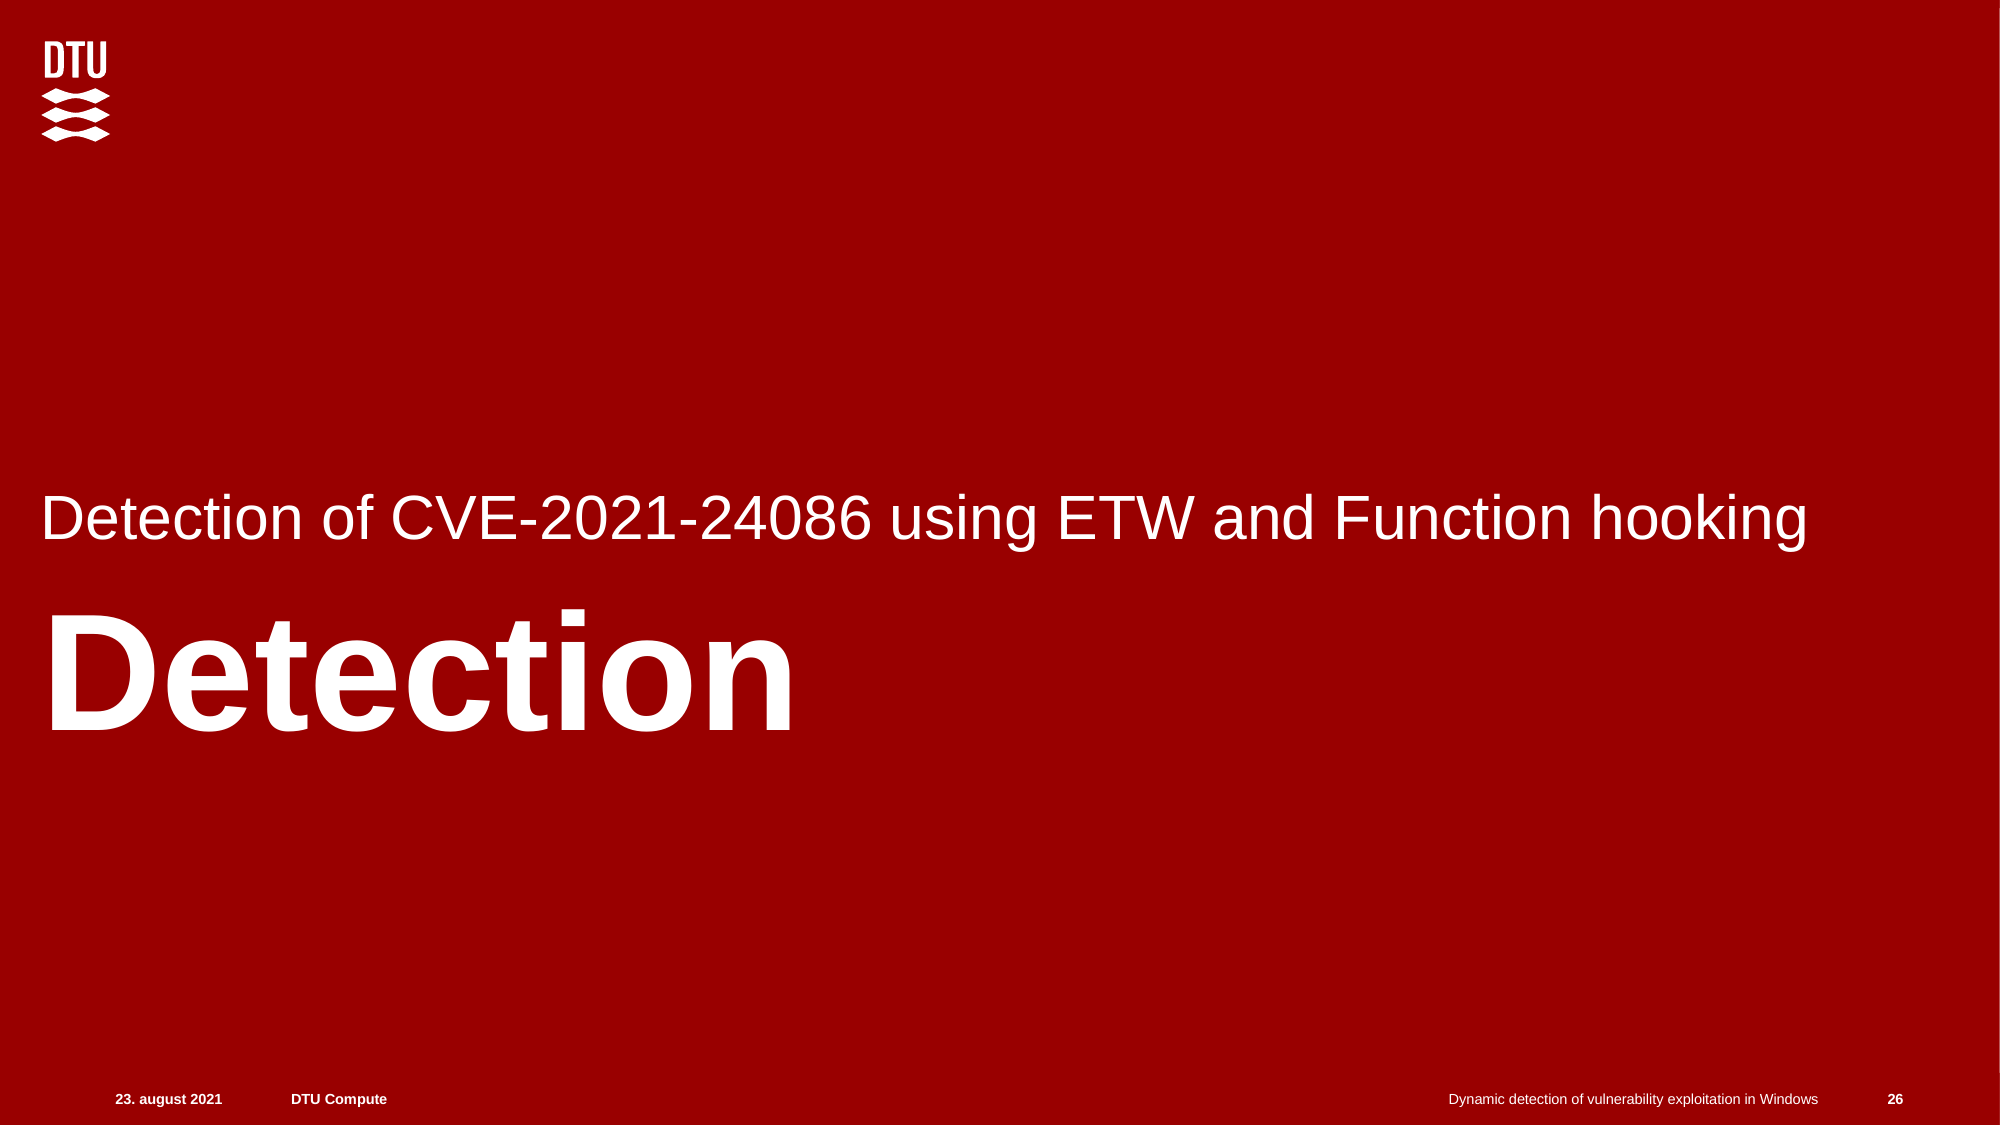

Detection of CVE-2021-24086 using ETW and Function hooking
# Detection
26